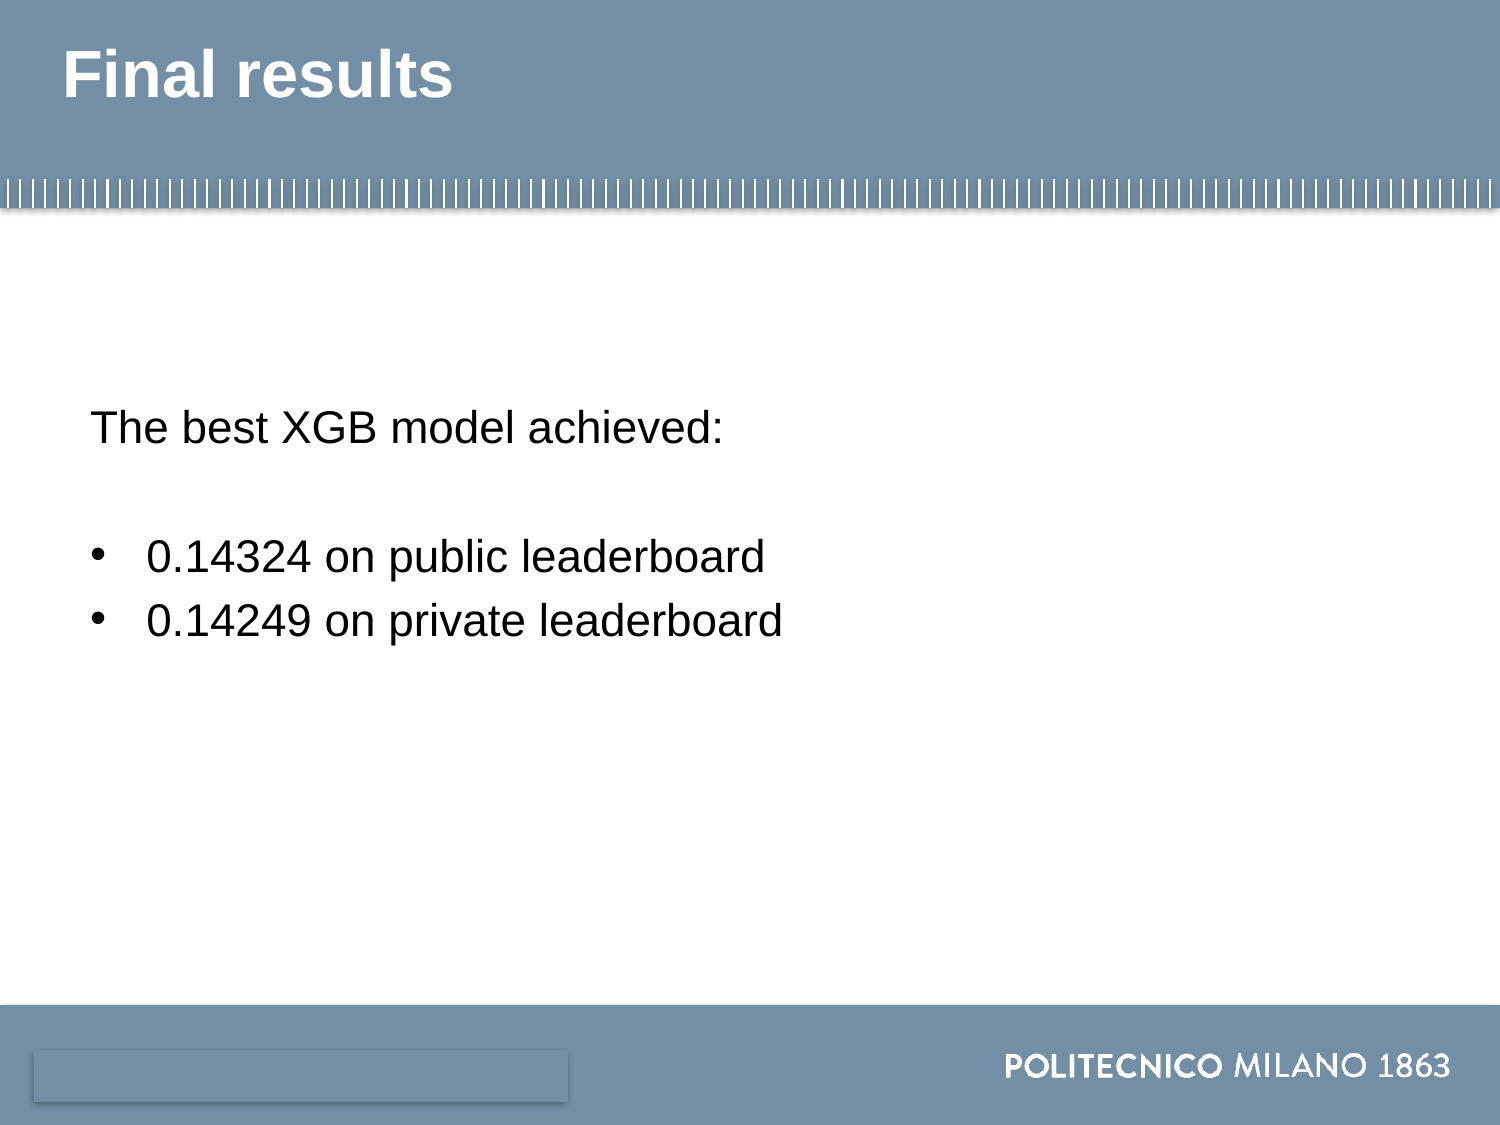

# Final results

The best XGB model achieved:

0.14324 on public leaderboard
0.14249 on private leaderboard